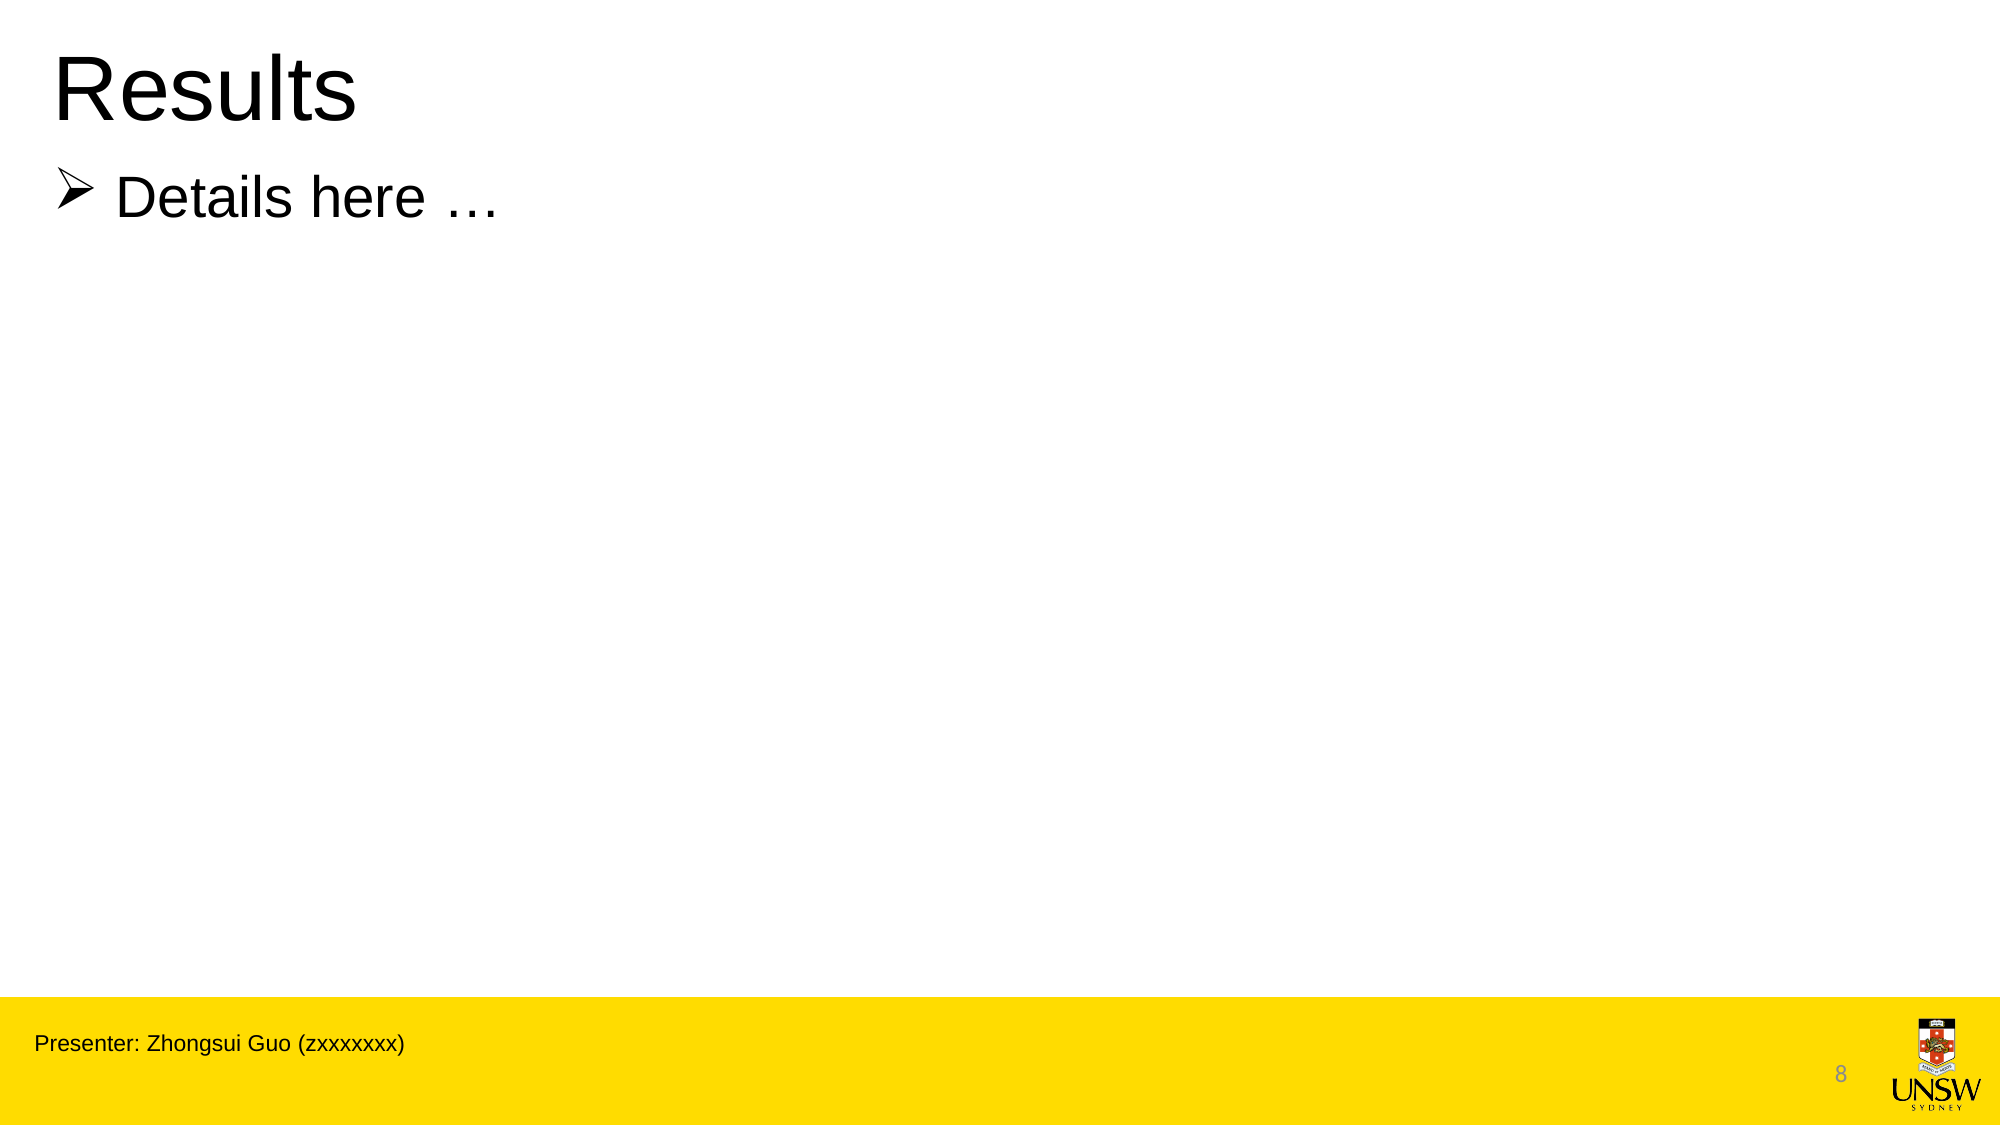

# Results
 Details here …
Presenter: Zhongsui Guo (zxxxxxxx)
8